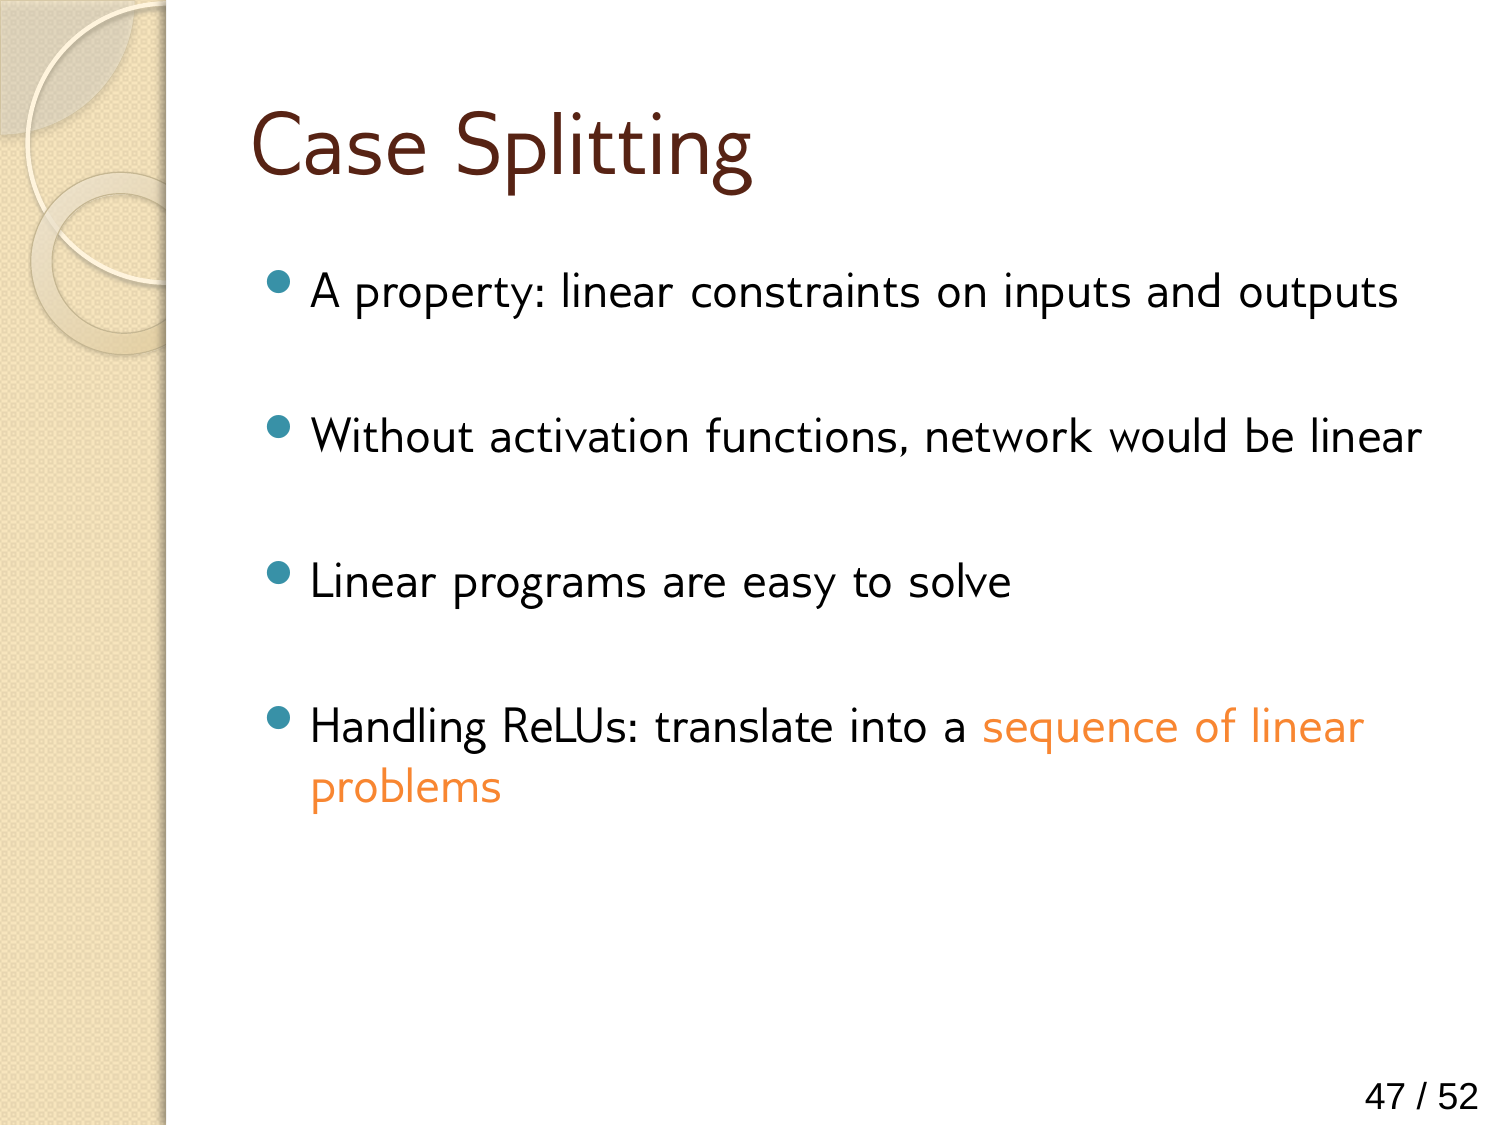

# Case Splitting
A property: linear constraints on inputs and outputs

Without activation functions, network would be linear

Linear programs are easy to solve

Handling ReLUs: translate into a sequence of linear problems